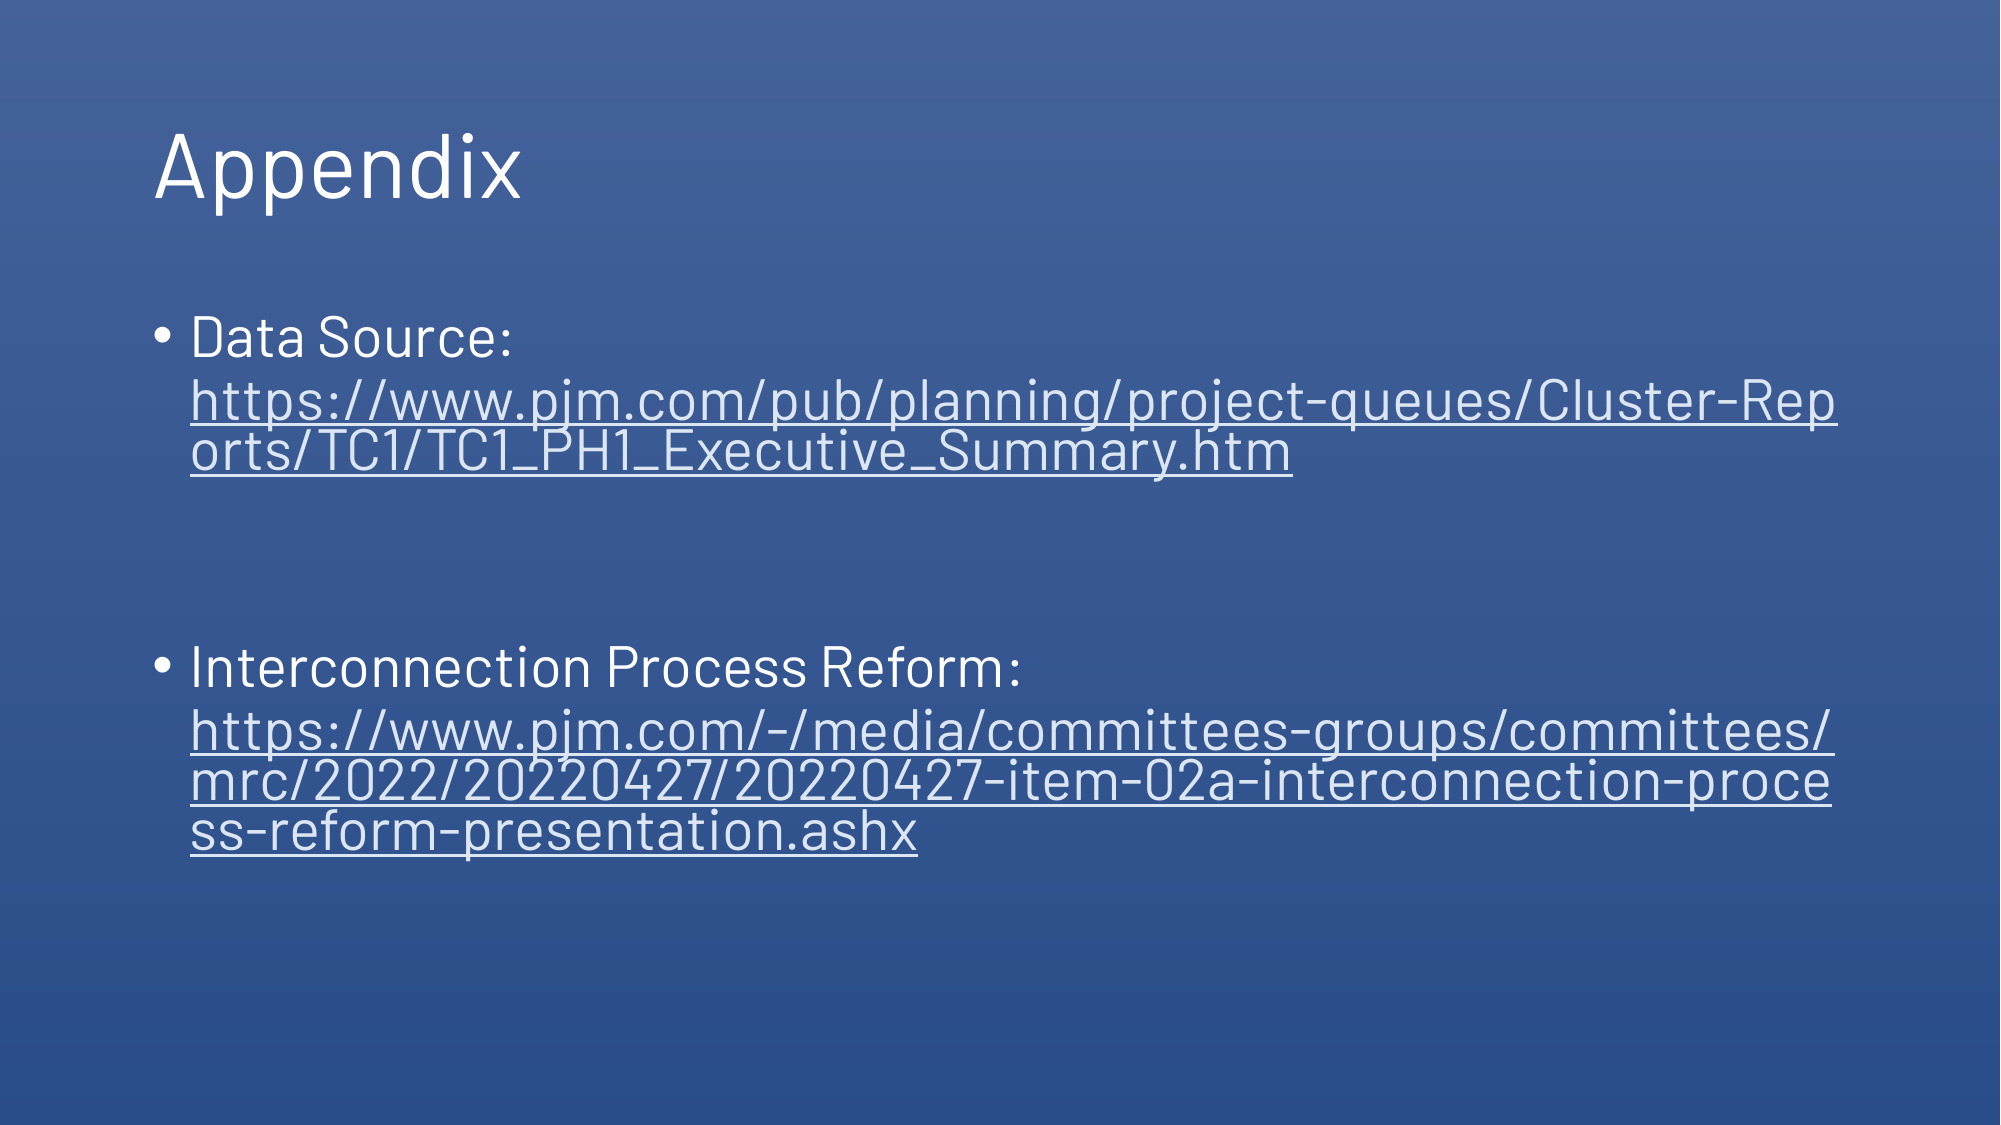

# Appendix
Data Source: https://www.pjm.com/pub/planning/project-queues/Cluster-Reports/TC1/TC1_PH1_Executive_Summary.htm
Interconnection Process Reform: https://www.pjm.com/-/media/committees-groups/committees/mrc/2022/20220427/20220427-item-02a-interconnection-process-reform-presentation.ashx